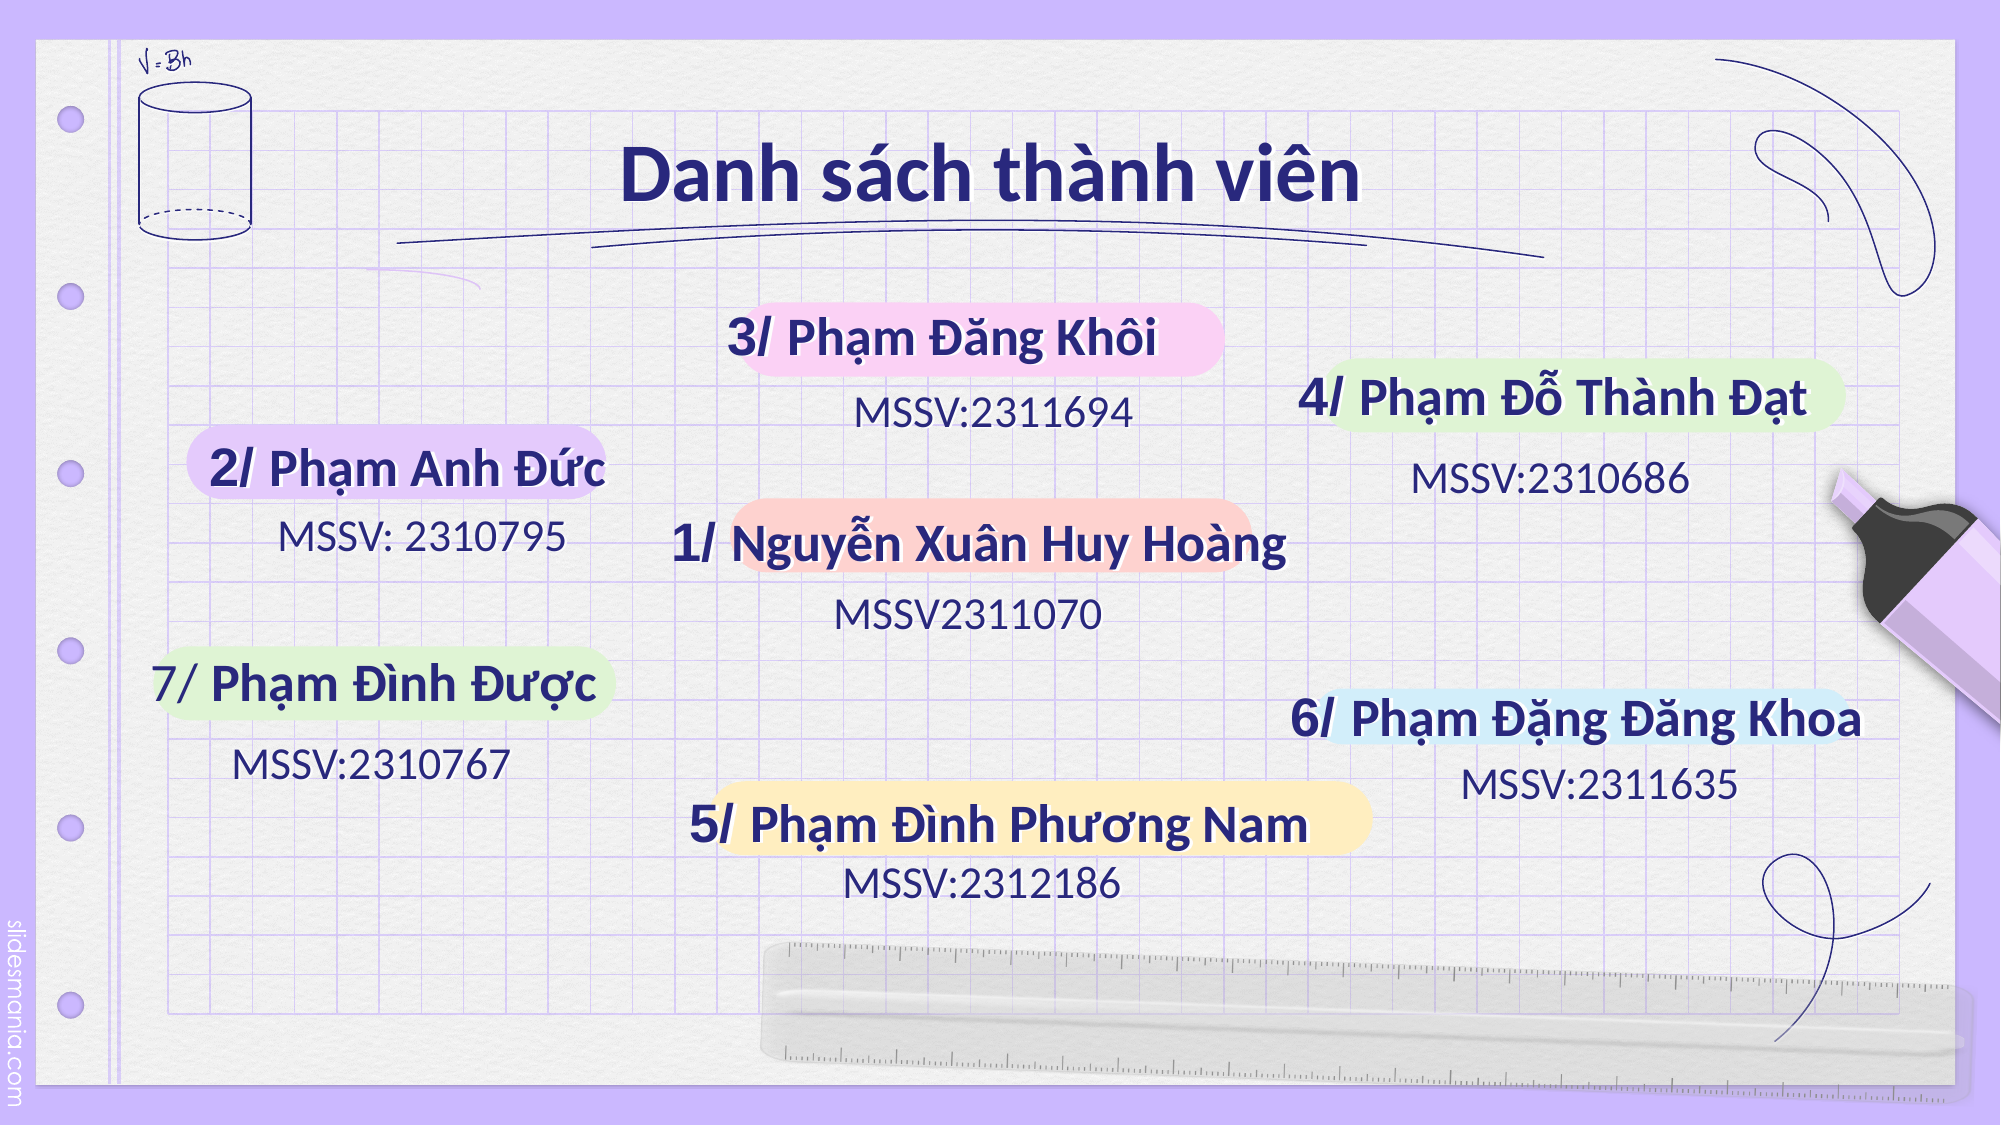

# Danh sách thành viên

3/ Phạm Đăng Khôi

4/ Phạm Đỗ Thành Đạt
MSSV:2311694

2/ Phạm Anh Đức
MSSV:2310686

1/ Nguyễn Xuân Huy Hoàng
MSSV: 2310795

MSSV2311070
7/ Phạm Đình Được
6/ Phạm Đặng Đăng Khoa

MSSV:2310767
MSSV:2311635
5/ Phạm Đình Phương Nam

MSSV:2312186